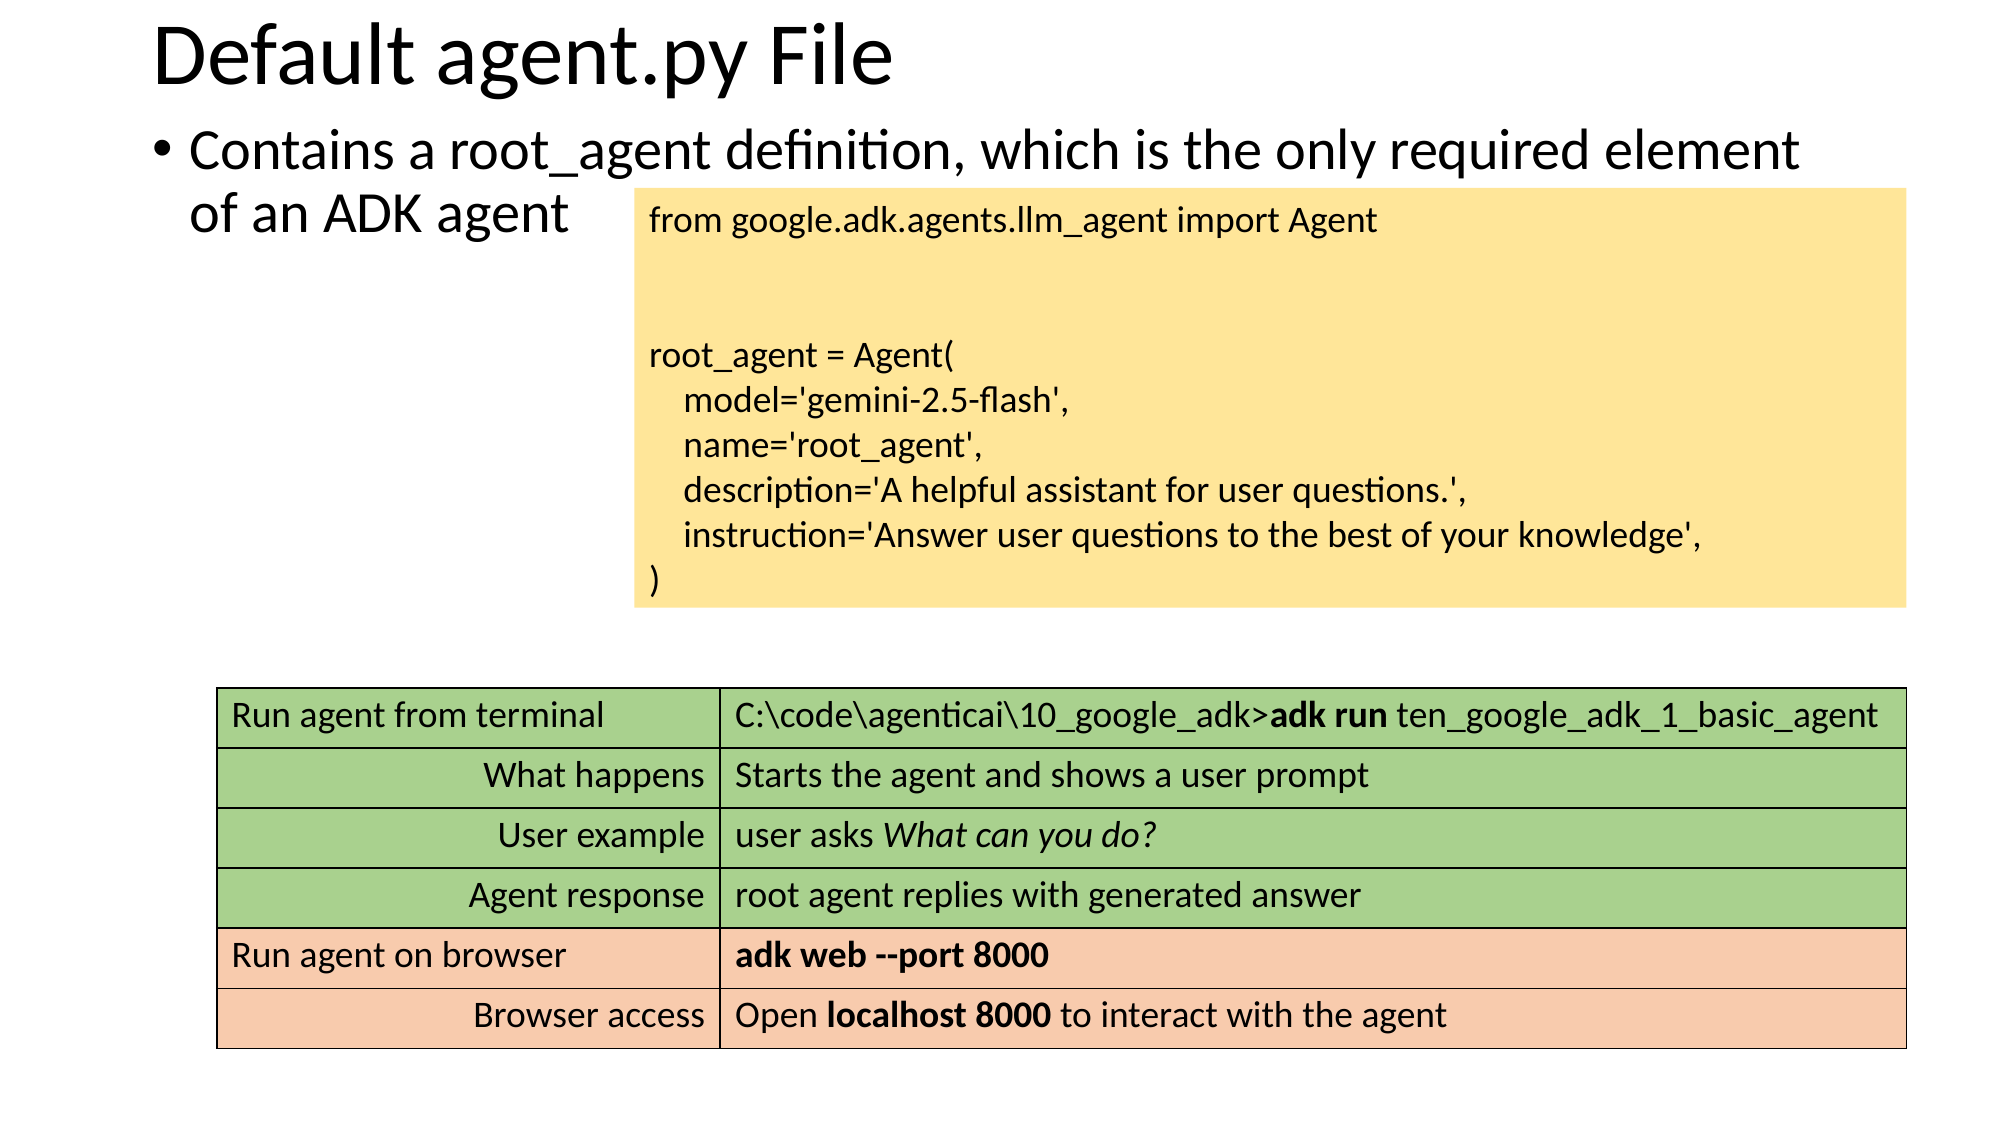

# Default agent.py File
Contains a root_agent definition, which is the only required element of an ADK agent

from google.adk.agents.llm_agent import Agent

root_agent = Agent(
    model='gemini-2.5-flash',
    name='root_agent',
    description='A helpful assistant for user questions.',
    instruction='Answer user questions to the best of your knowledge',
)
| Run agent from terminal | C:\code\agenticai\10\_google\_adk>adk run ten\_google\_adk\_1\_basic\_agent |
| --- | --- |
| What happens | Starts the agent and shows a user prompt |
| User example | user asks What can you do? |
| Agent response | root agent replies with generated answer |
| Run agent on browser | adk web --port 8000 |
| Browser access | Open localhost 8000 to interact with the agent |